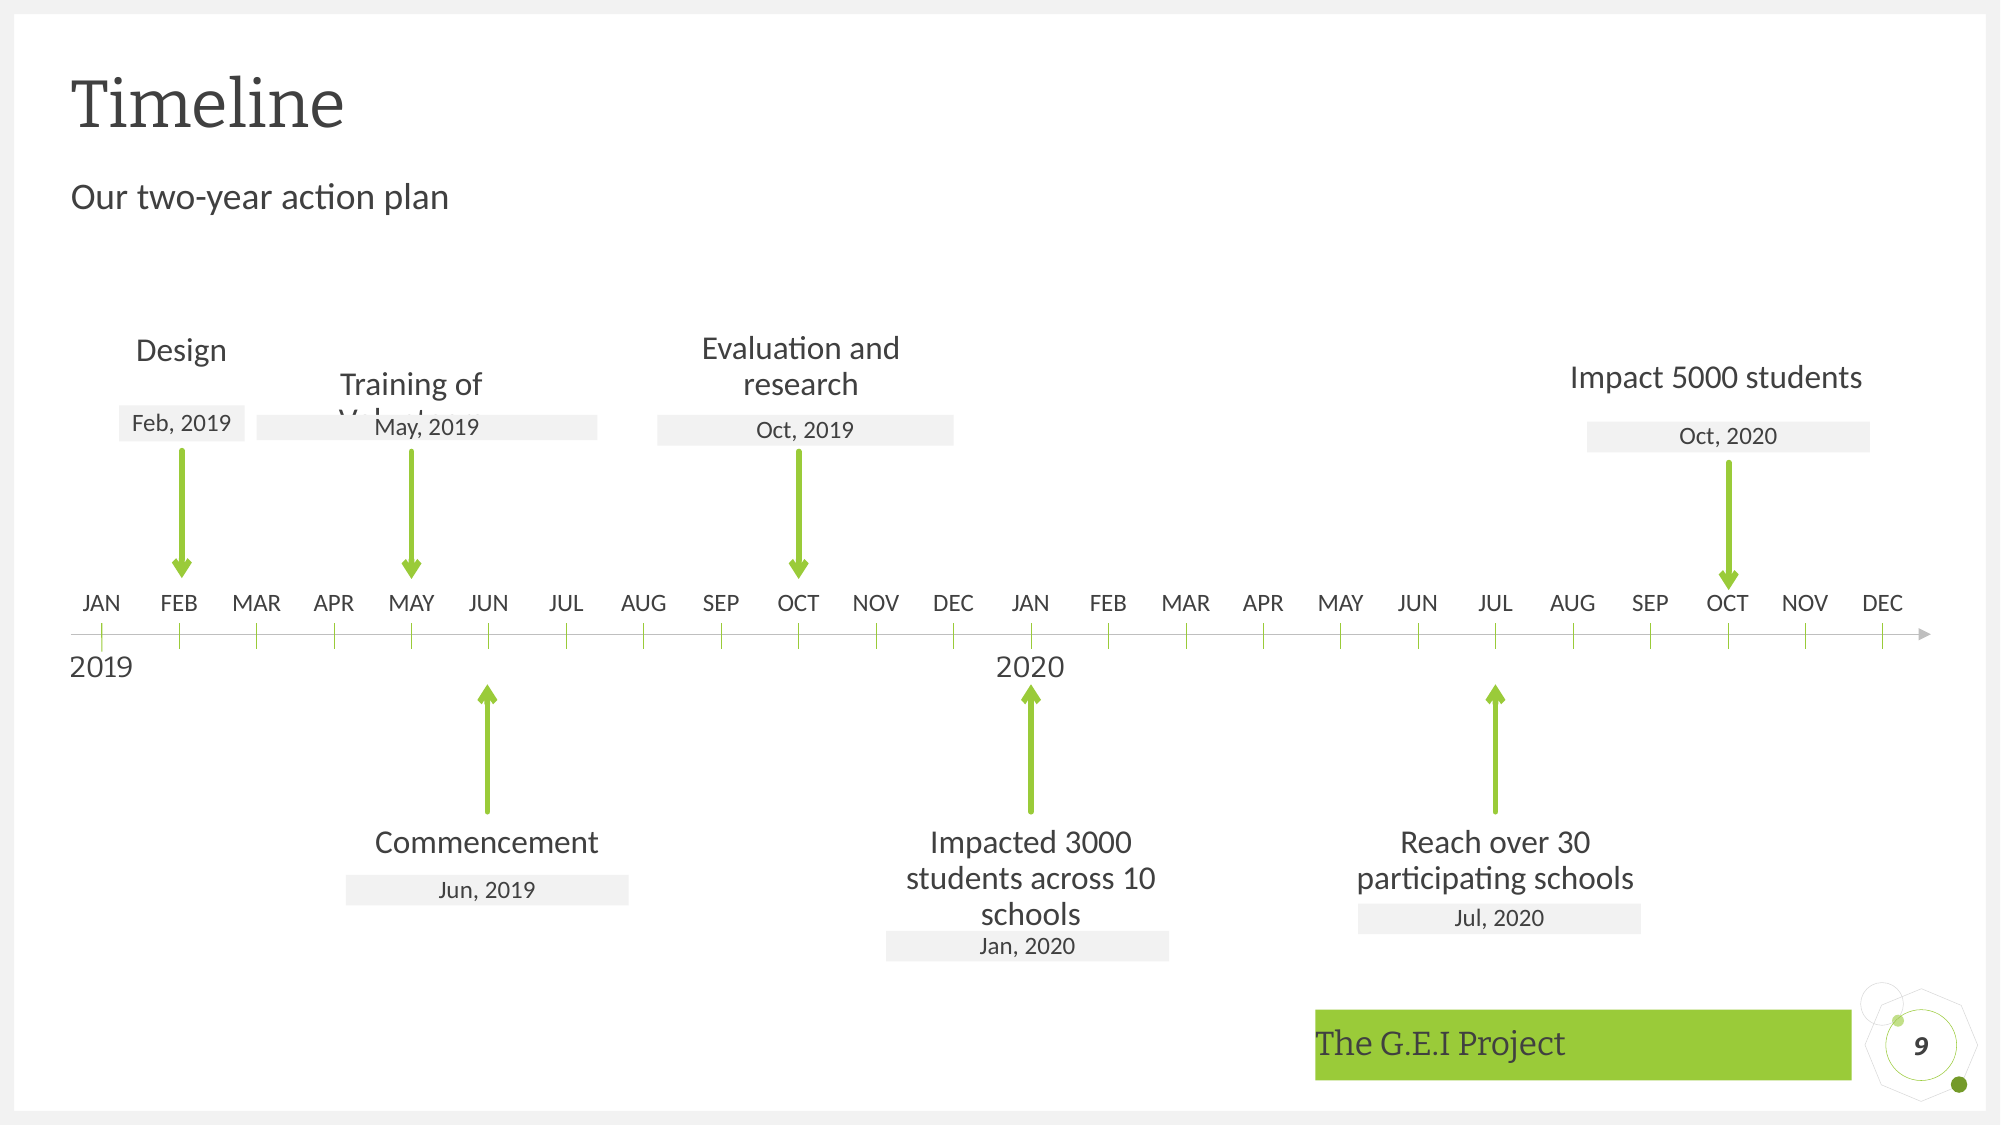

# Timeline
Our two-year action plan

Evaluation and research
Design
Impact 5000 students
Training of Volunteers
Feb, 2019
May, 2019
Oct, 2019
Oct, 2020
JAN
FEB
MAR
APR
MAY
JUN
JUL
AUG
SEP
OCT
NOV
DEC
JAN
FEB
MAR
APR
MAY
JUN
JUL
AUG
SEP
OCT
NOV
DEC
2019
2020
Commencement
Impacted 3000 students across 10 schools
Reach over 30 participating schools
Jun, 2019
Jul, 2020
Jan, 2020
The G.E.I Project
9